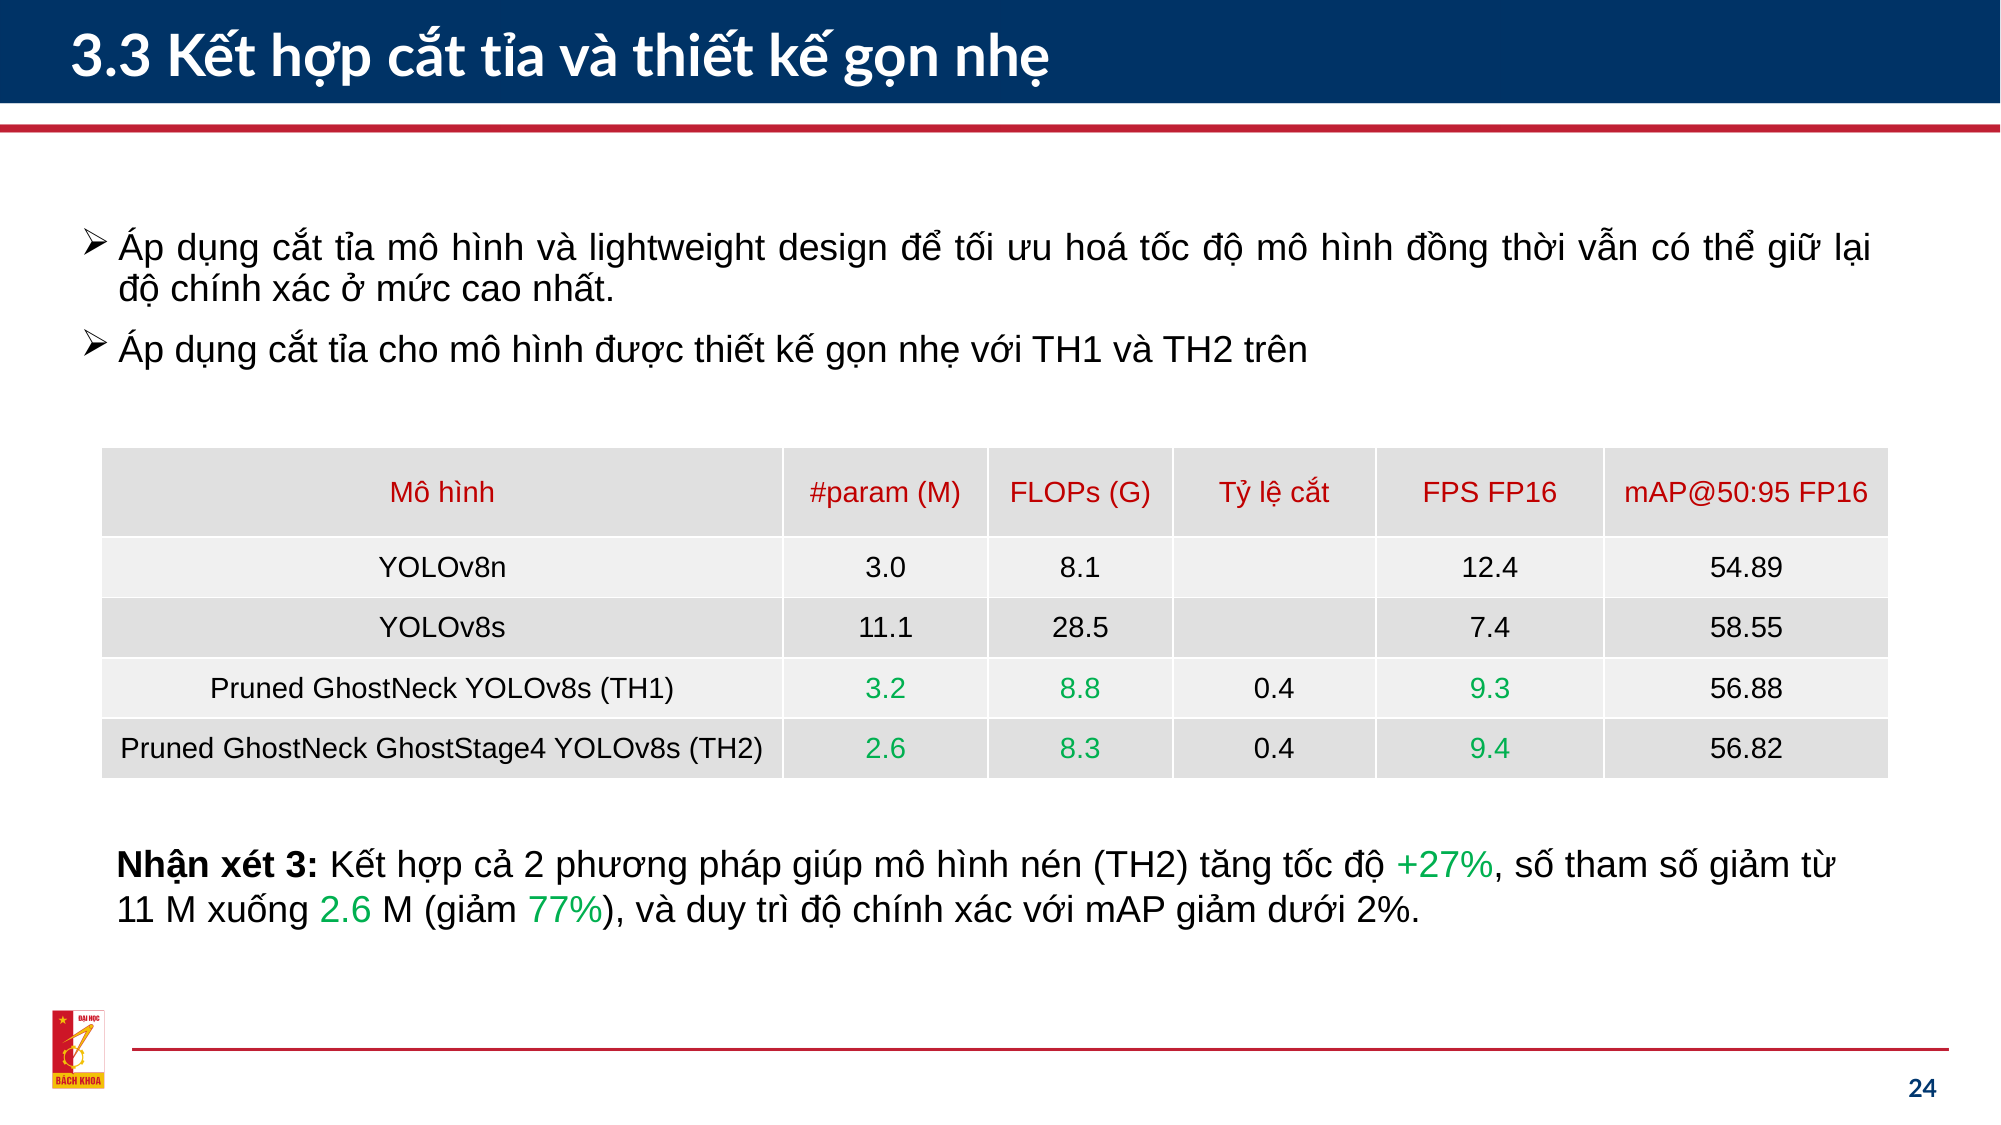

# 3.3 Kết hợp cắt tỉa và thiết kế gọn nhẹ
Áp dụng cắt tỉa mô hình và lightweight design để tối ưu hoá tốc độ mô hình đồng thời vẫn có thể giữ lại độ chính xác ở mức cao nhất.
Áp dụng cắt tỉa cho mô hình được thiết kế gọn nhẹ với TH1 và TH2 trên
| Mô hình | #param (M) | FLOPs (G) | Tỷ lệ cắt | FPS FP16 | mAP@50:95 FP16 |
| --- | --- | --- | --- | --- | --- |
| YOLOv8n | 3.0 | 8.1 |  | 12.4 | 54.89 |
| YOLOv8s | 11.1 | 28.5 |  | 7.4 | 58.55 |
| Pruned GhostNeck YOLOv8s (TH1) | 3.2 | 8.8 | 0.4 | 9.3 | 56.88 |
| Pruned GhostNeck GhostStage4 YOLOv8s (TH2) | 2.6 | 8.3 | 0.4 | 9.4 | 56.82 |
Nhận xét 3: Kết hợp cả 2 phương pháp giúp mô hình nén (TH2) tăng tốc độ +27%, số tham số giảm từ 11 M xuống 2.6 M (giảm 77%), và duy trì độ chính xác với mAP giảm dưới 2%.
24